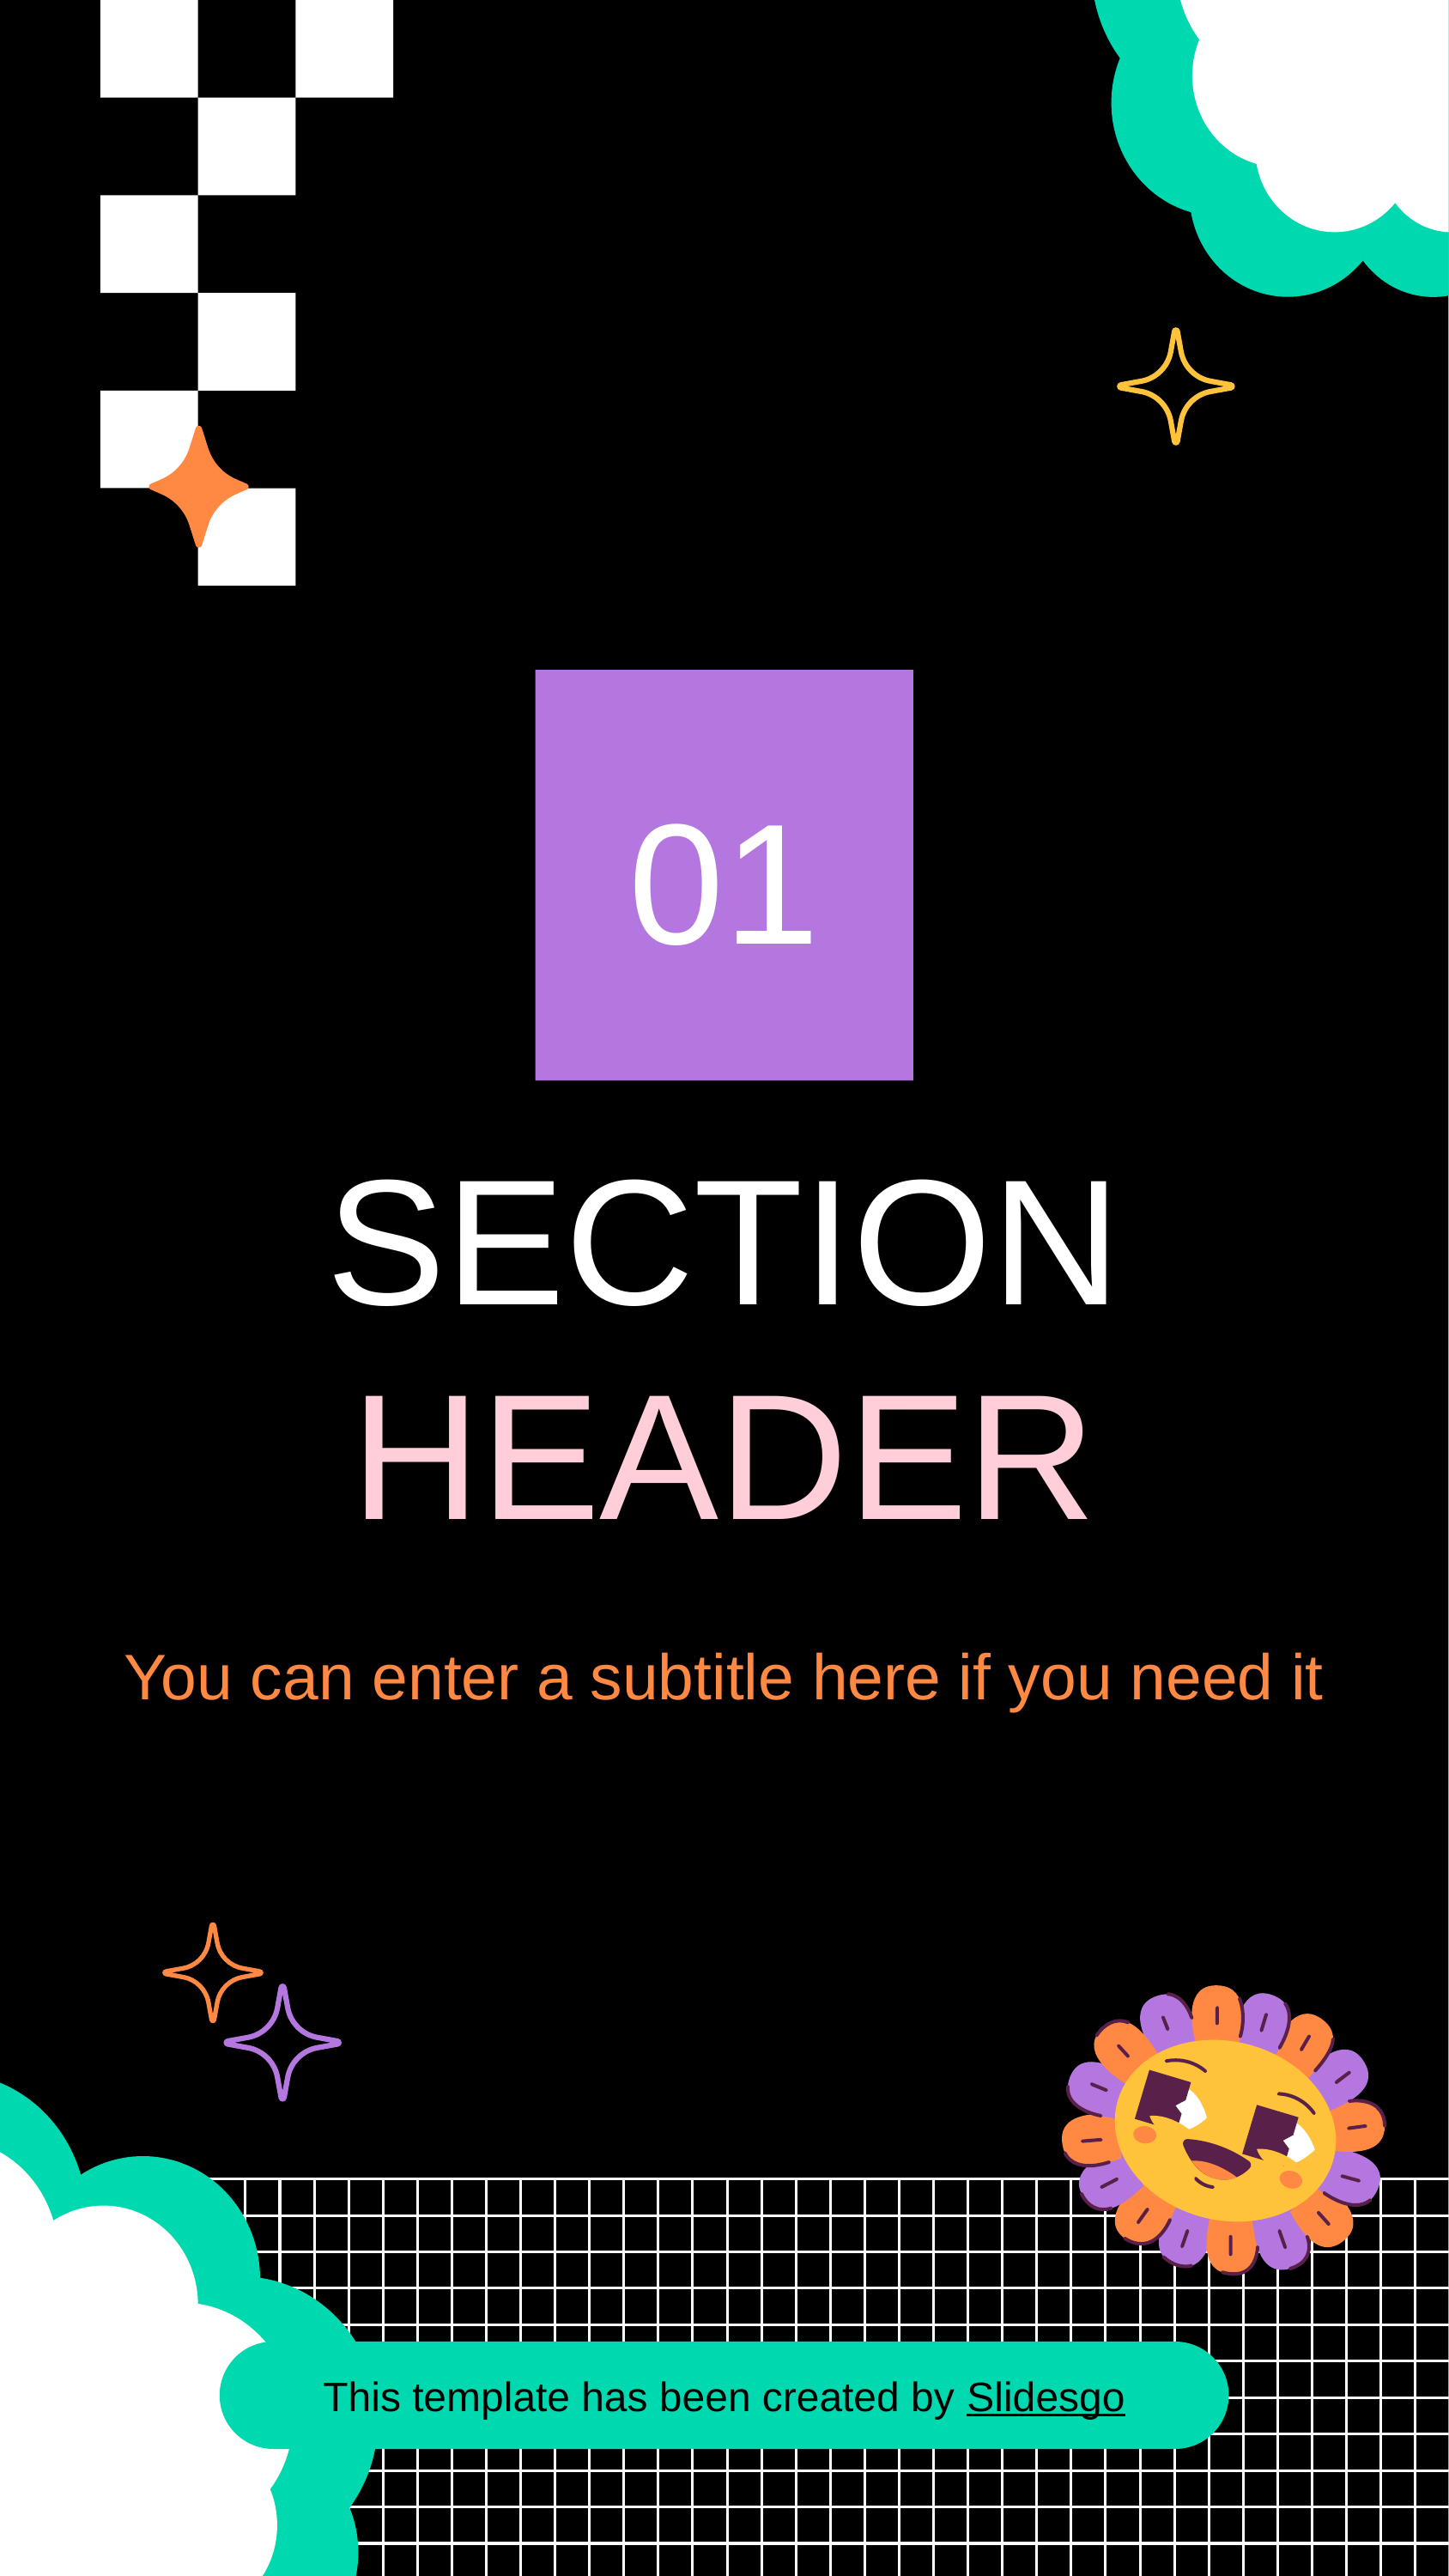

01
# SECTION HEADER
You can enter a subtitle here if you need it

This template has been created by Slidesgo